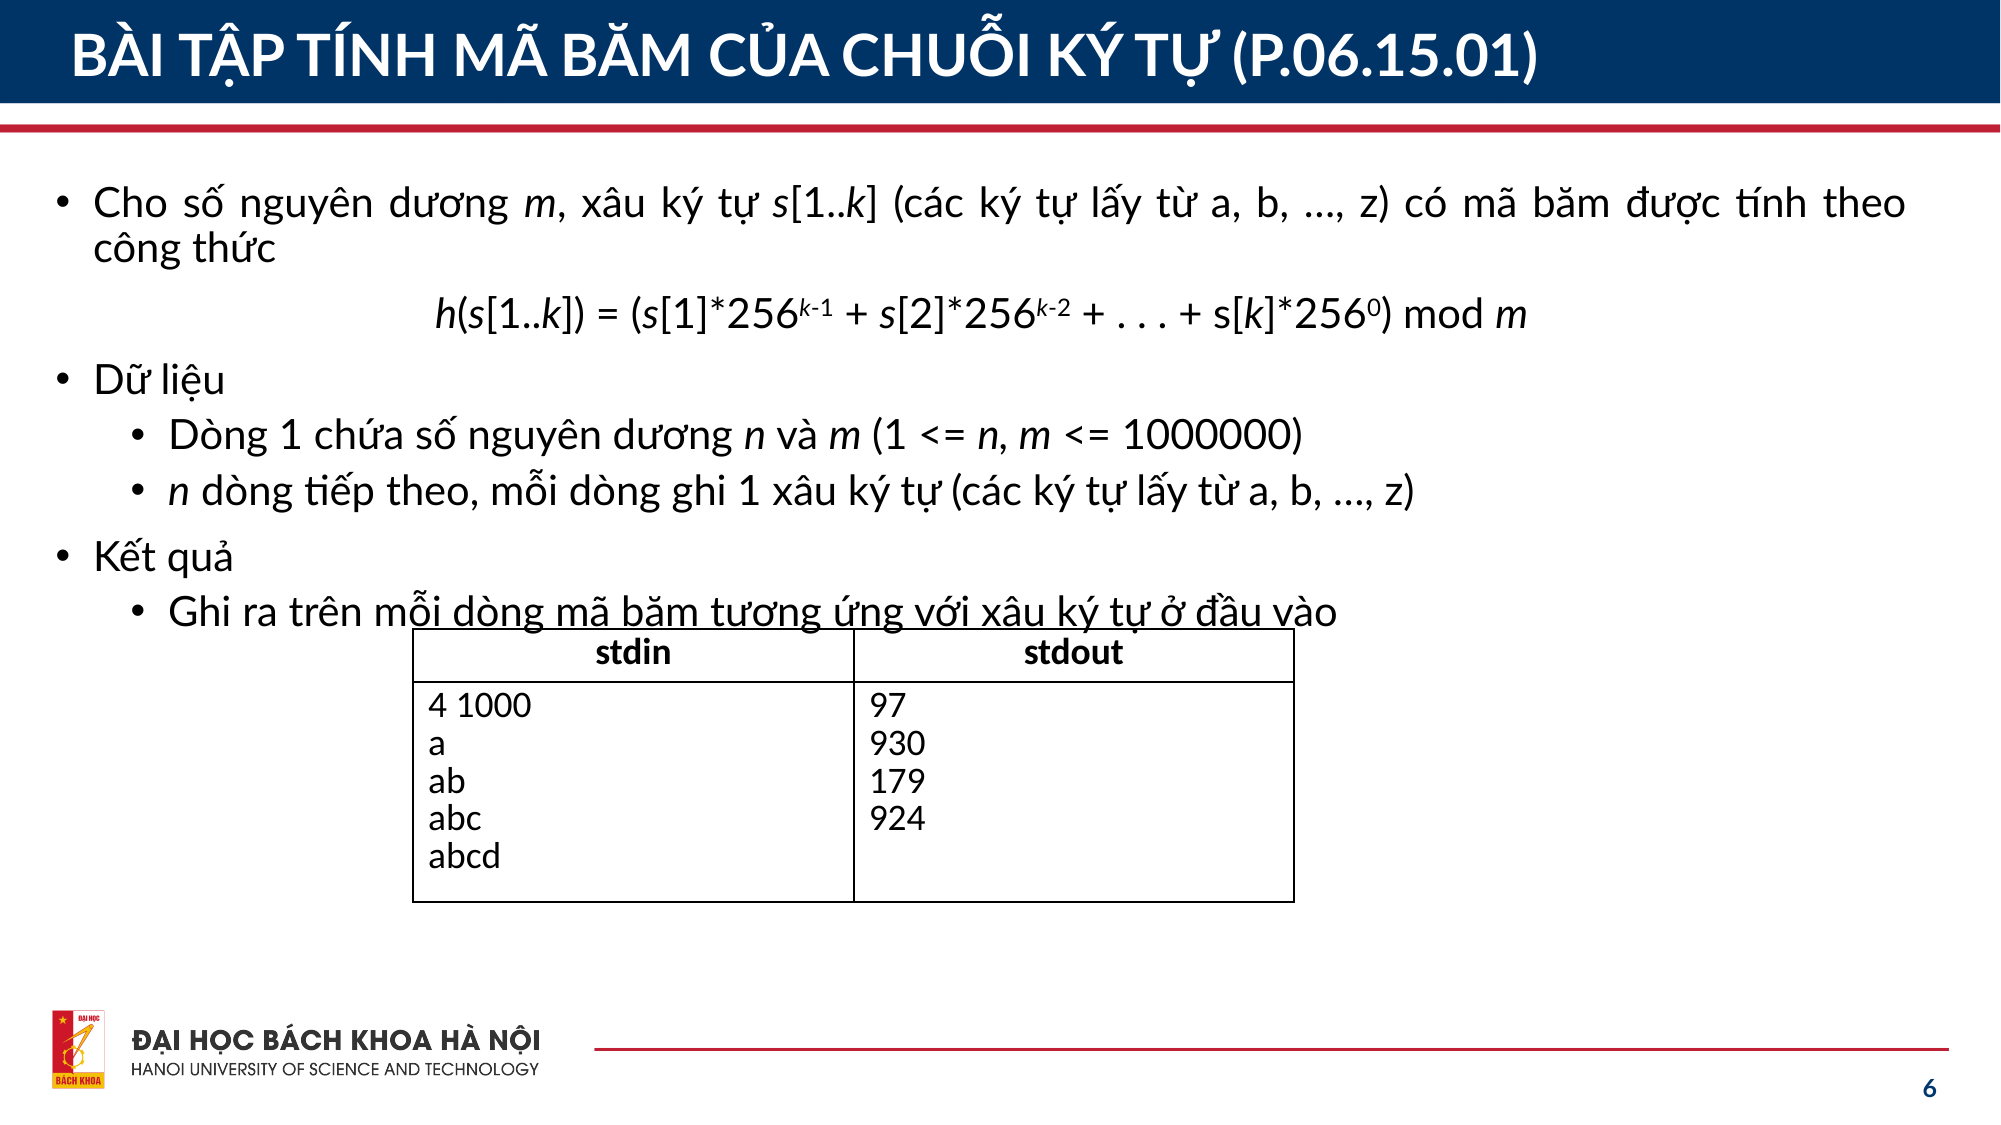

# BÀI TẬP TÍNH MÃ BĂM CỦA CHUỖI KÝ TỰ (P.06.15.01)
Cho số nguyên dương m, xâu ký tự s[1..k] (các ký tự lấy từ a, b, …, z) có mã băm được tính theo công thức
h(s[1..k]) = (s[1]*256k-1 + s[2]*256k-2 + . . . + s[k]*2560) mod m
Dữ liệu
Dòng 1 chứa số nguyên dương n và m (1 <= n, m <= 1000000)
n dòng tiếp theo, mỗi dòng ghi 1 xâu ký tự (các ký tự lấy từ a, b, …, z)
Kết quả
Ghi ra trên mỗi dòng mã băm tương ứng với xâu ký tự ở đầu vào
| stdin | stdout |
| --- | --- |
| 4 1000 a ab abc abcd | 97 930 179 924 |
6